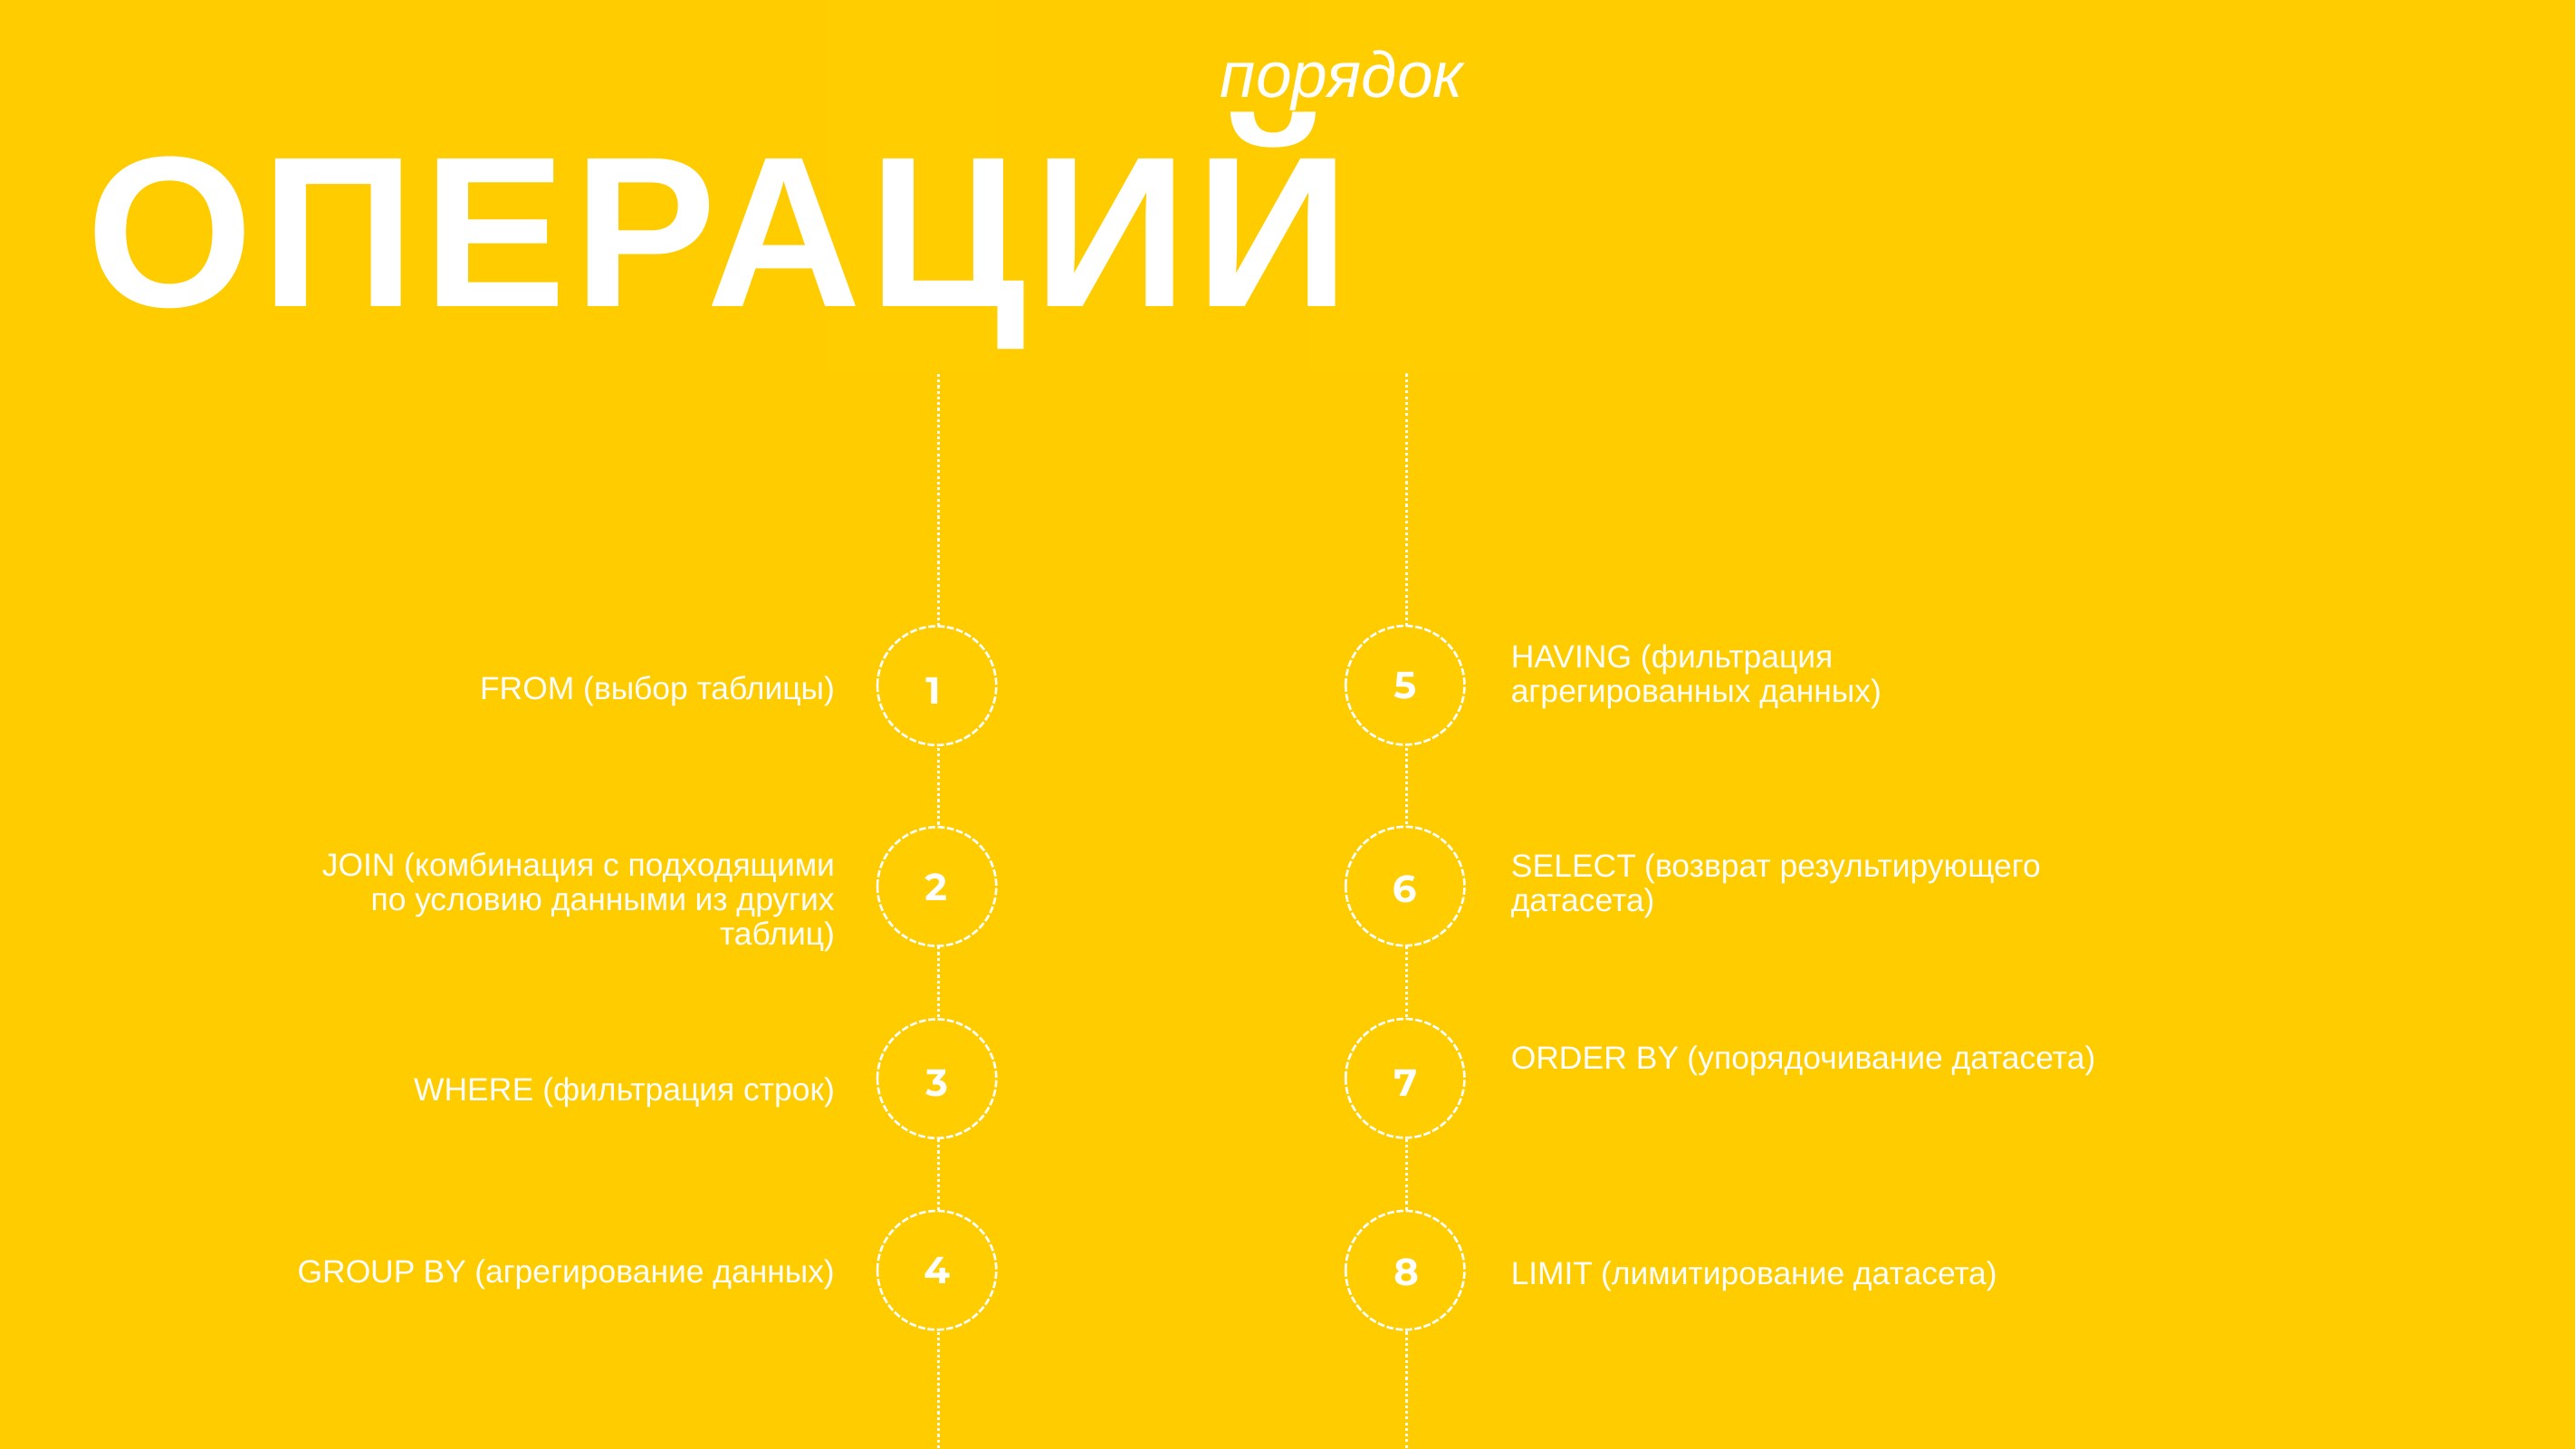

порядок
ОПЕРАЦИЙ

HAVING (фильтрация агрегированных данных)

5

FROM (выбор таблицы)
1

SELECT (возврат результирующего датасета)

JOIN (комбинация с подходящими по условию данными из других таблиц)

2

6

ORDER BY (упорядочивание датасета)

3

7

WHERE (фильтрация строк)

LIMIT (лимитирование датасета)

4

8

GROUP BY (агрегирование данных)